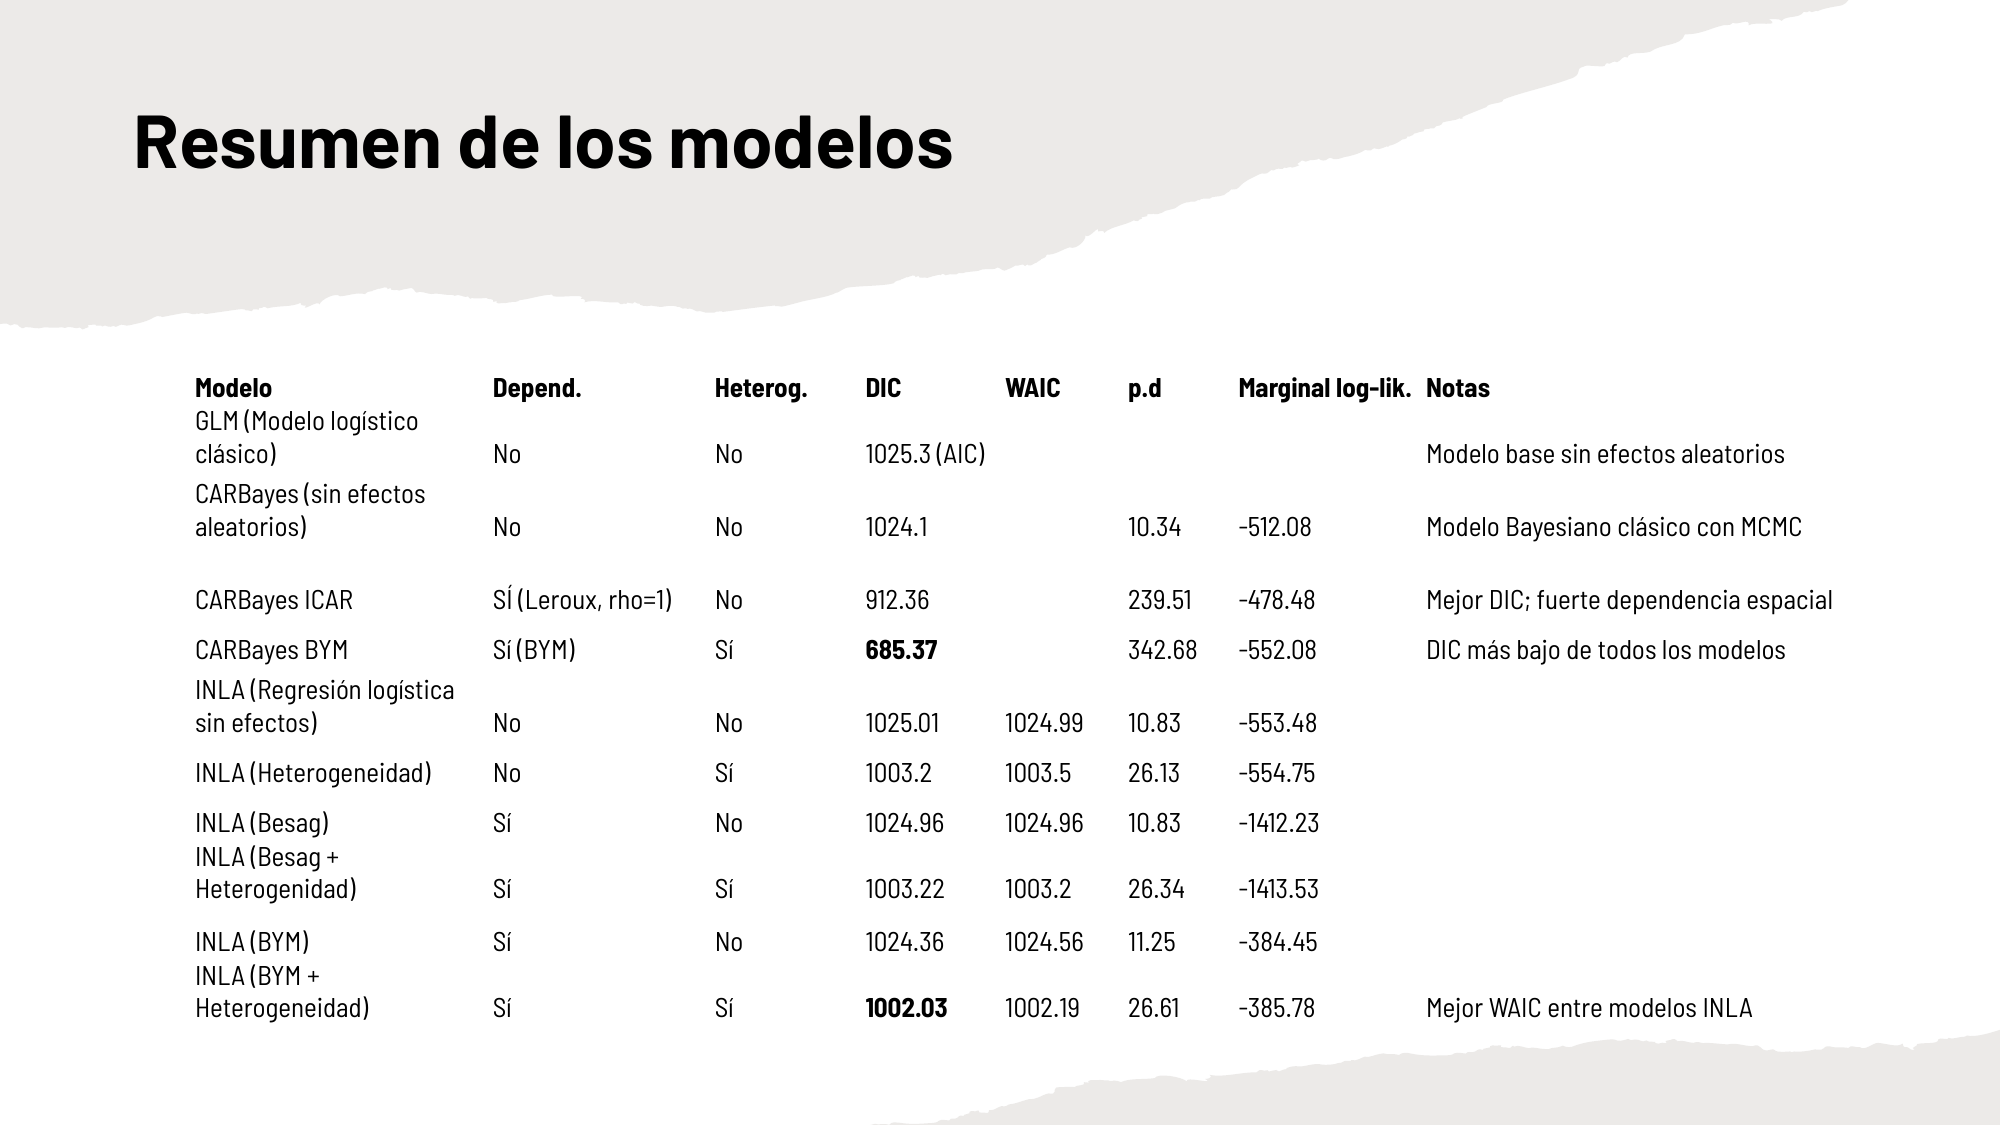

Resumen de los modelos
| Modelo | Depend. | Heterog. | DIC | WAIC | p.d | Marginal log-lik. | Notas |
| --- | --- | --- | --- | --- | --- | --- | --- |
| GLM (Modelo logístico clásico) | No | No | 1025.3 (AIC) |  |  |  | Modelo base sin efectos aleatorios |
| CARBayes (sin efectos aleatorios) | No | No | 1024.1 |  | 10.34 | -512.08 | Modelo Bayesiano clásico con MCMC |
| CARBayes ICAR | SÍ (Leroux, rho=1) | No | 912.36 |  | 239.51 | -478.48 | Mejor DIC; fuerte dependencia espacial |
| CARBayes BYM | Sí (BYM) | Sí | 685.37 |  | 342.68 | -552.08 | DIC más bajo de todos los modelos |
| INLA (Regresión logística sin efectos) | No | No | 1025.01 | 1024.99 | 10.83 | -553.48 |  |
| INLA (Heterogeneidad) | No | Sí | 1003.2 | 1003.5 | 26.13 | -554.75 |  |
| INLA (Besag) | Sí | No | 1024.96 | 1024.96 | 10.83 | -1412.23 |  |
| INLA (Besag + Heterogenidad) | Sí | Sí | 1003.22 | 1003.2 | 26.34 | -1413.53 |  |
| INLA (BYM) | Sí | No | 1024.36 | 1024.56 | 11.25 | -384.45 |  |
| INLA (BYM + Heterogeneidad) | Sí | Sí | 1002.03 | 1002.19 | 26.61 | -385.78 | Mejor WAIC entre modelos INLA |